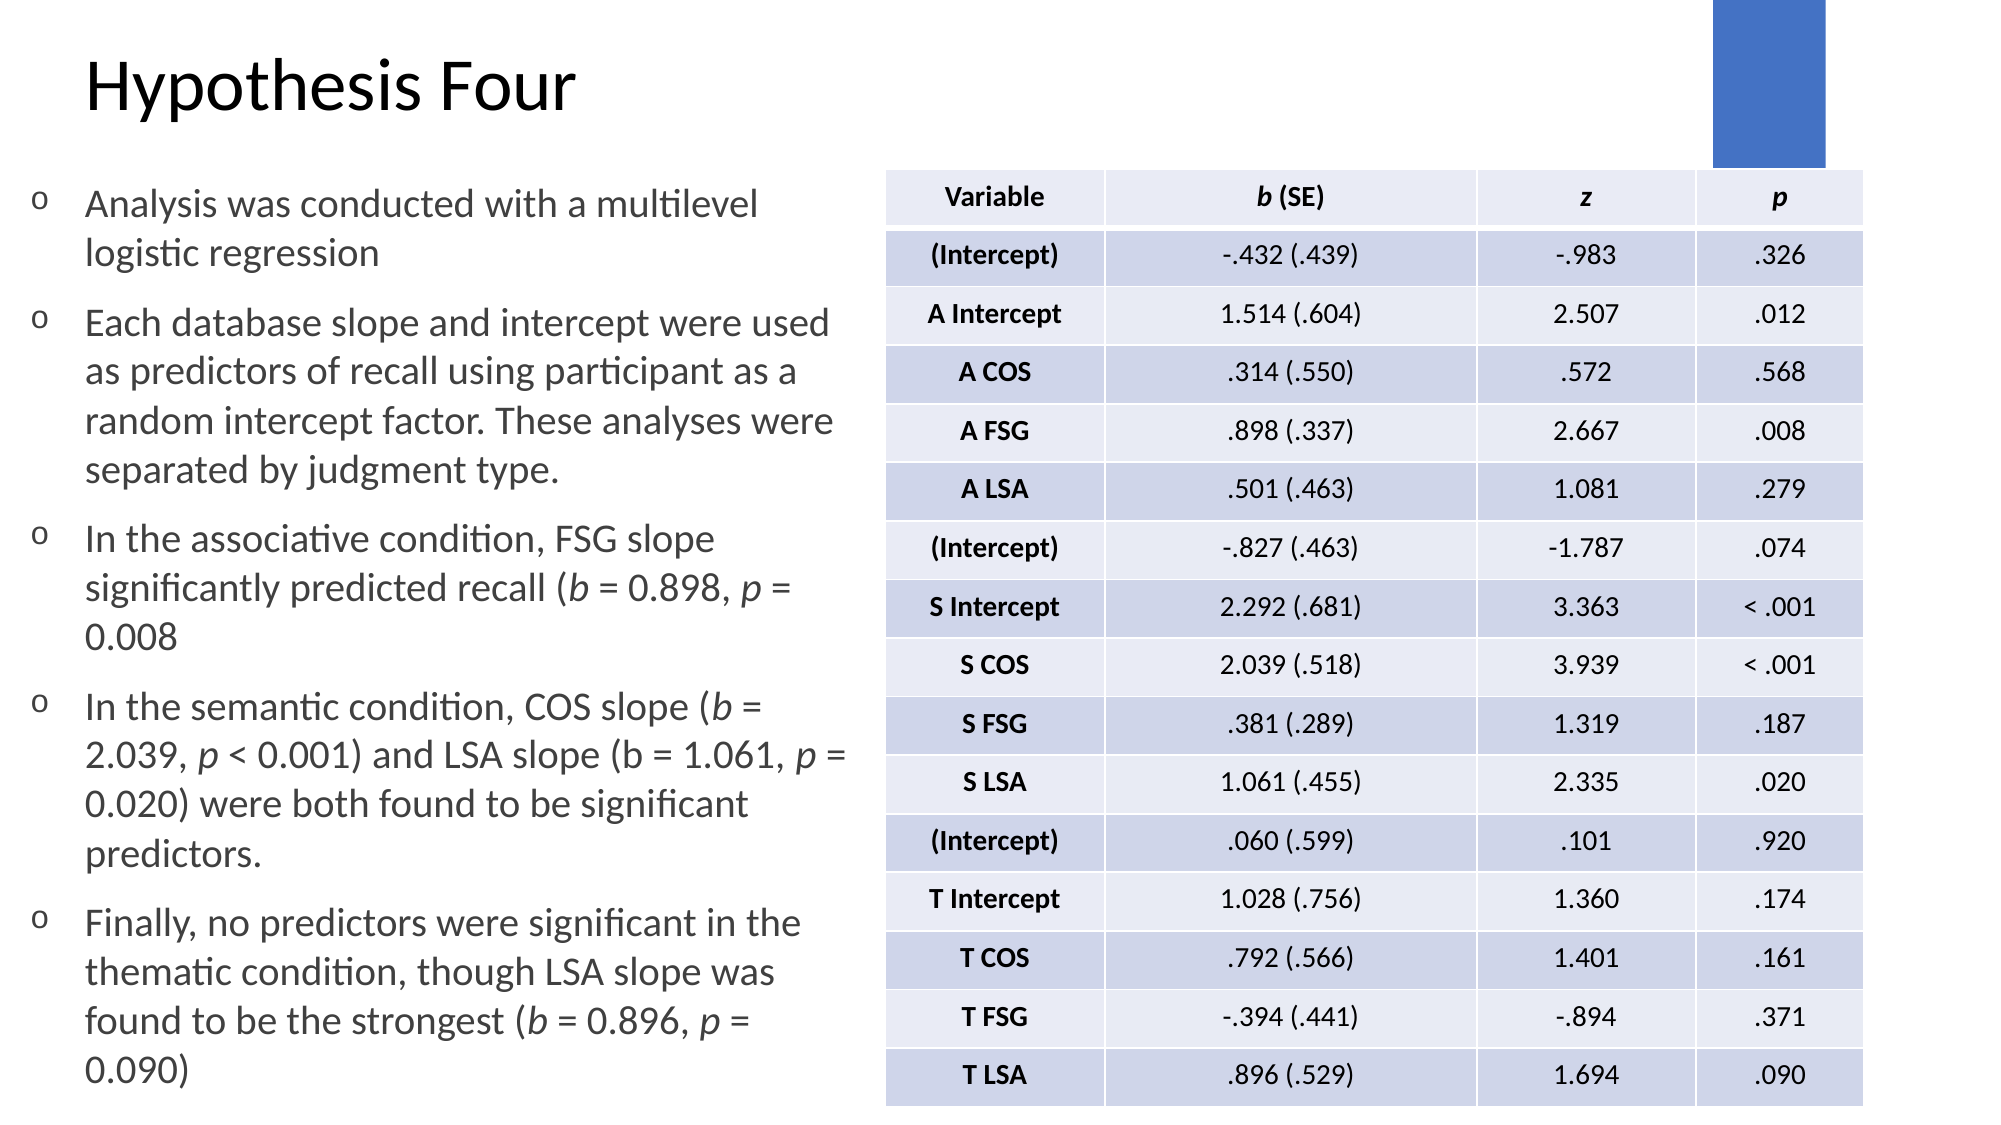

Hypothesis Four
Analysis was conducted with a multilevel logistic regression
Each database slope and intercept were used as predictors of recall using participant as a random intercept factor. These analyses were separated by judgment type.
In the associative condition, FSG slope signiﬁcantly predicted recall (b = 0.898, p = 0.008
In the semantic condition, COS slope (b = 2.039, p < 0.001) and LSA slope (b = 1.061, p = 0.020) were both found to be signiﬁcant predictors.
Finally, no predictors were signiﬁcant in the thematic condition, though LSA slope was found to be the strongest (b = 0.896, p = 0.090)

| Variable | b (SE) | z | p |
| --- | --- | --- | --- |
| (Intercept) | -.432 (.439) | -.983 | .326 |
| A Intercept | 1.514 (.604) | 2.507 | .012 |
| A COS | .314 (.550) | .572 | .568 |
| A FSG | .898 (.337) | 2.667 | .008 |
| A LSA | .501 (.463) | 1.081 | .279 |
| (Intercept) | -.827 (.463) | -1.787 | .074 |
| S Intercept | 2.292 (.681) | 3.363 | < .001 |
| S COS | 2.039 (.518) | 3.939 | < .001 |
| S FSG | .381 (.289) | 1.319 | .187 |
| S LSA | 1.061 (.455) | 2.335 | .020 |
| (Intercept) | .060 (.599) | .101 | .920 |
| T Intercept | 1.028 (.756) | 1.360 | .174 |
| T COS | .792 (.566) | 1.401 | .161 |
| T FSG | -.394 (.441) | -.894 | .371 |
| T LSA | .896 (.529) | 1.694 | .090 |